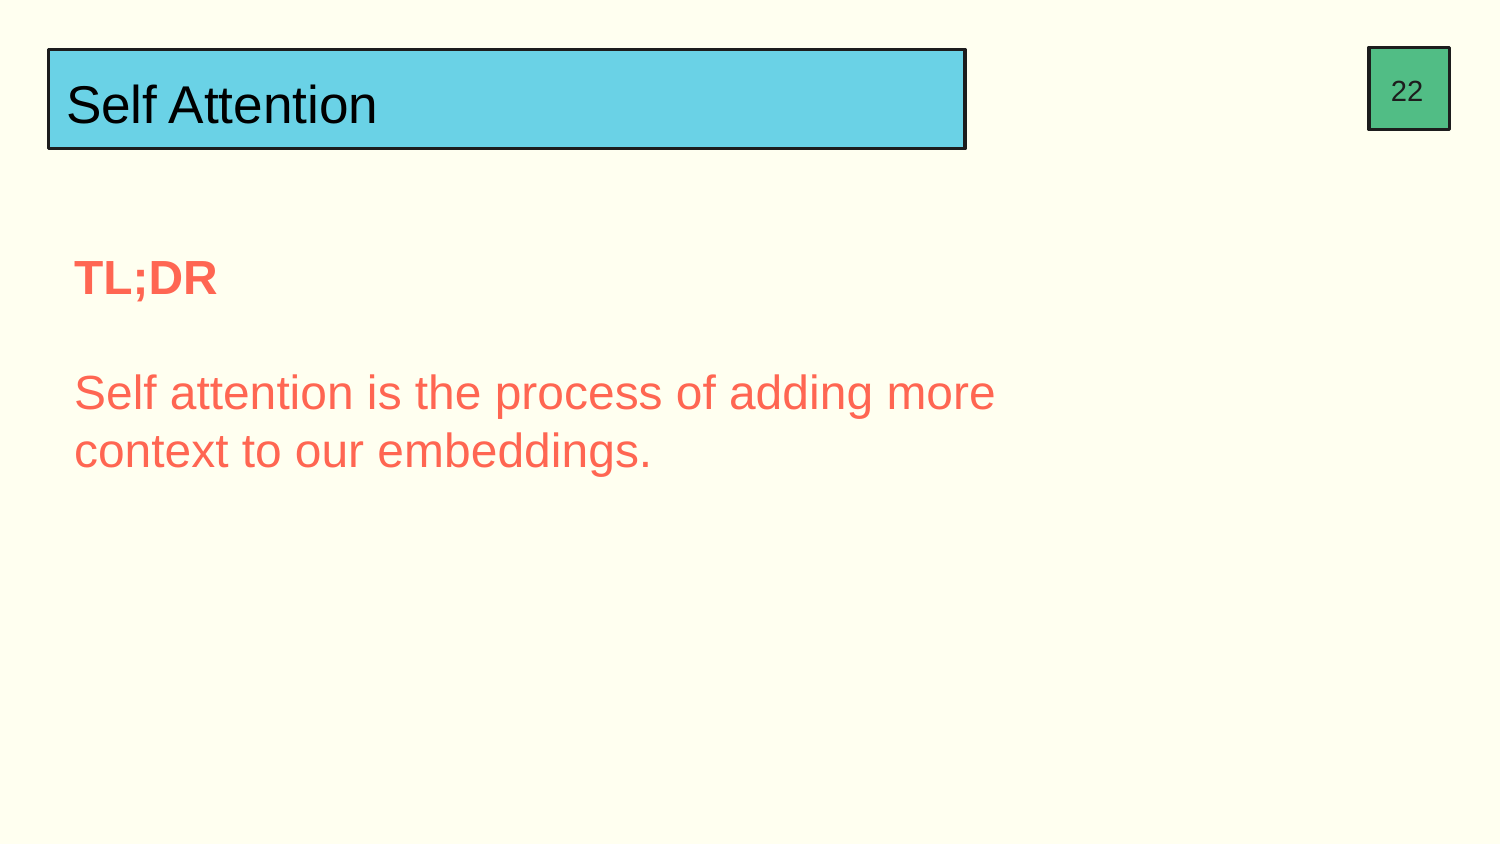

22
Self Attention
TL;DR

Self attention is the process of adding more context to our embeddings.